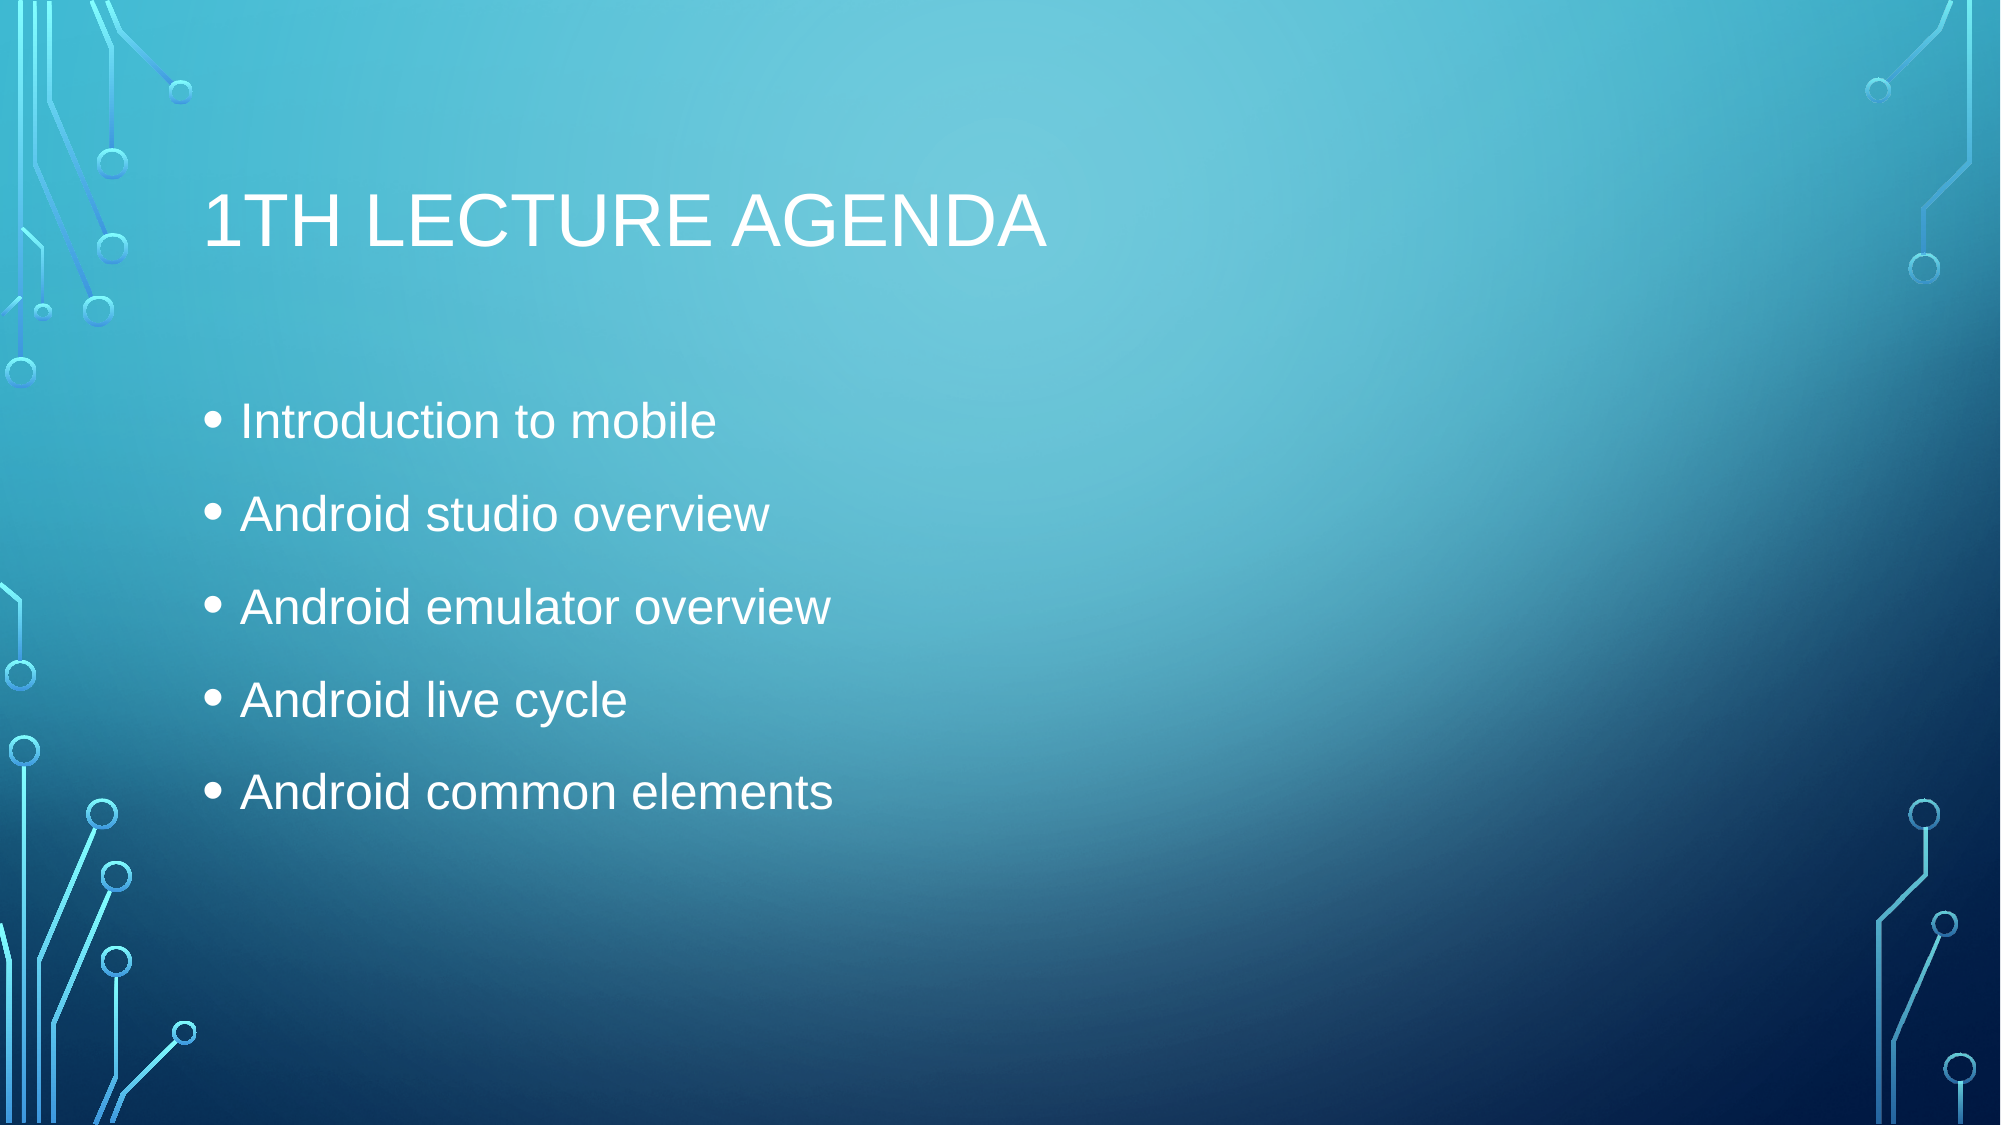

# 1th lecture Agenda
Introduction to mobile
Android studio overview
Android emulator overview
Android live cycle
Android common elements